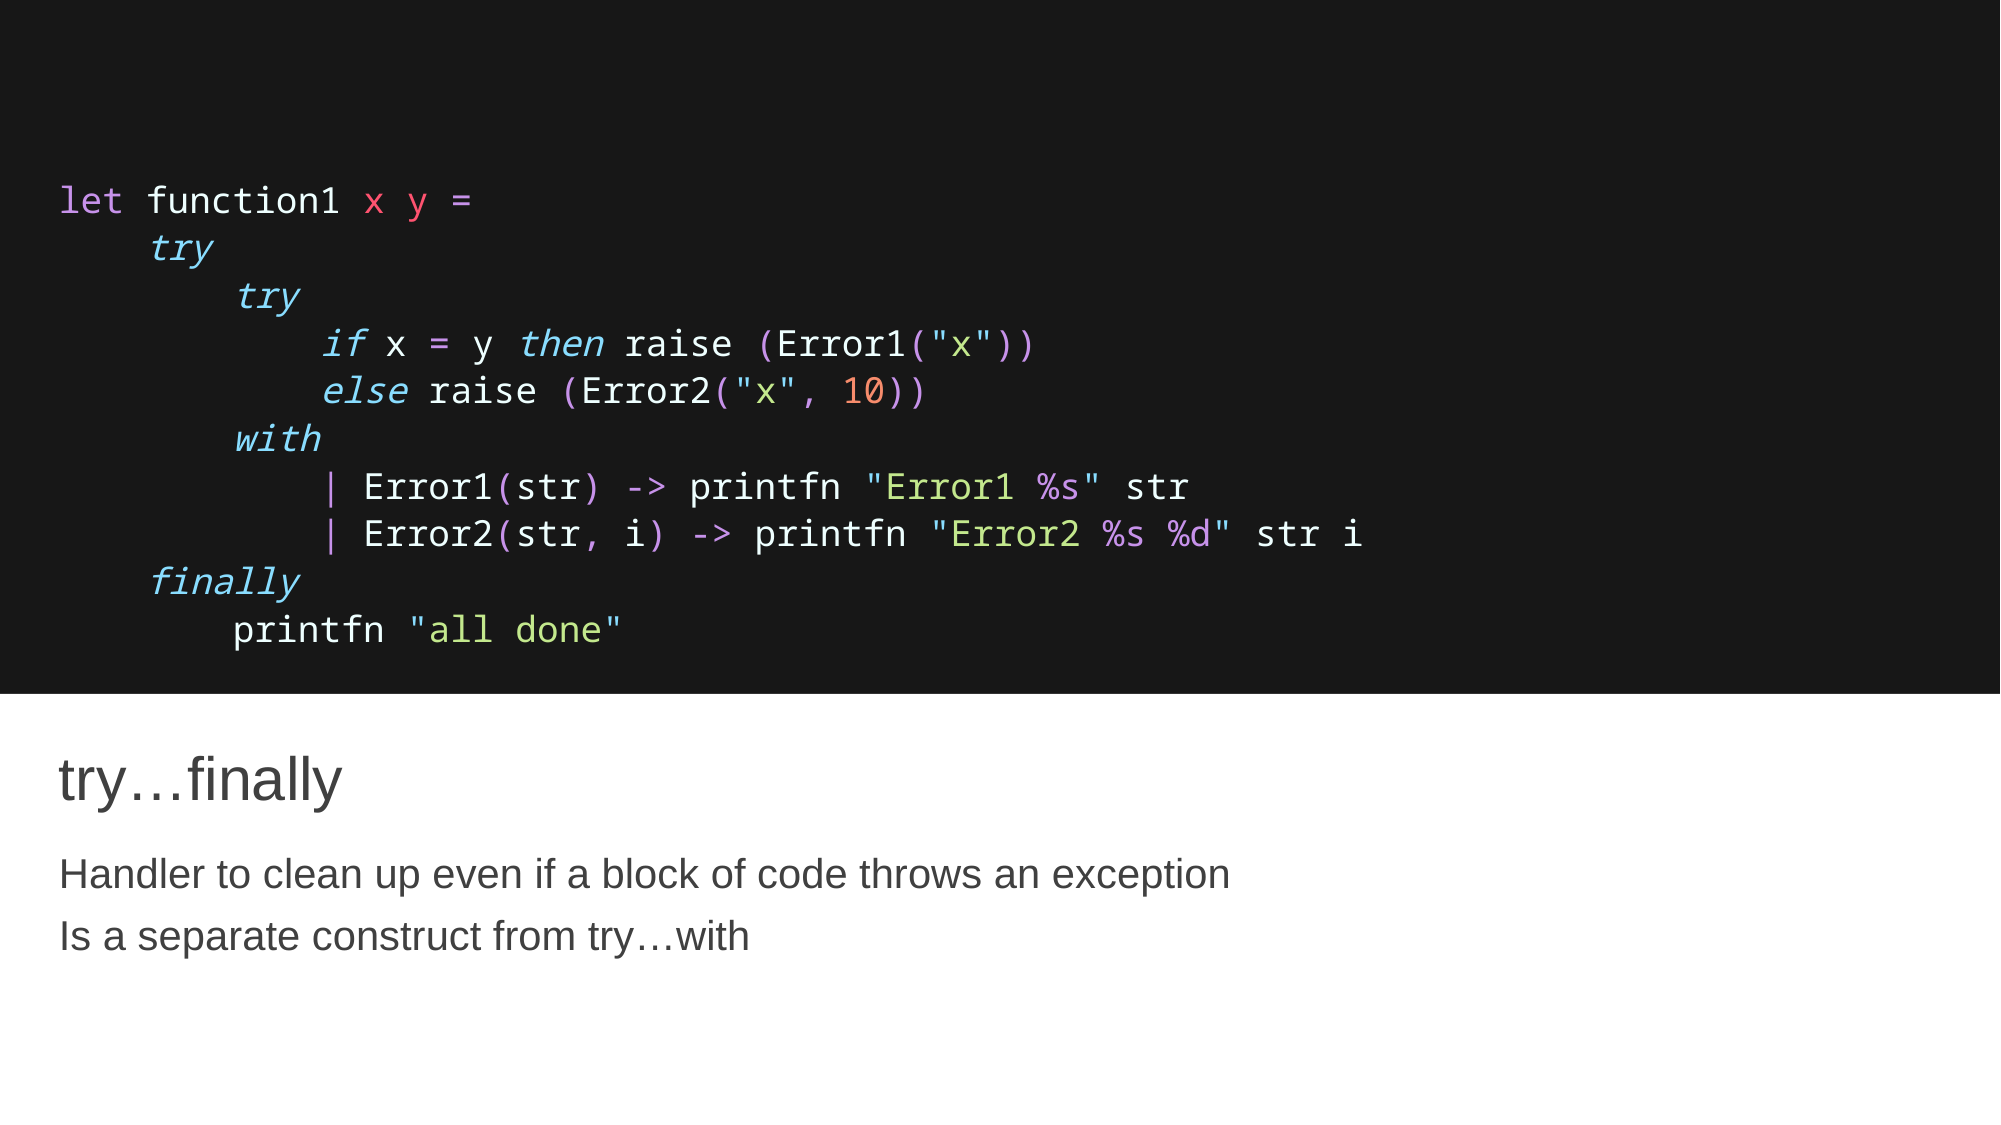

let function1 x y =
    try
        try
            if x = y then raise (Error1("x"))
            else raise (Error2("x", 10))
        with
            | Error1(str) -> printfn "Error1 %s" str
            | Error2(str, i) -> printfn "Error2 %s %d" str i
    finally
        printfn "all done"
# try…finally
Handler to clean up even if a block of code throws an exception
Is a separate construct from try…with